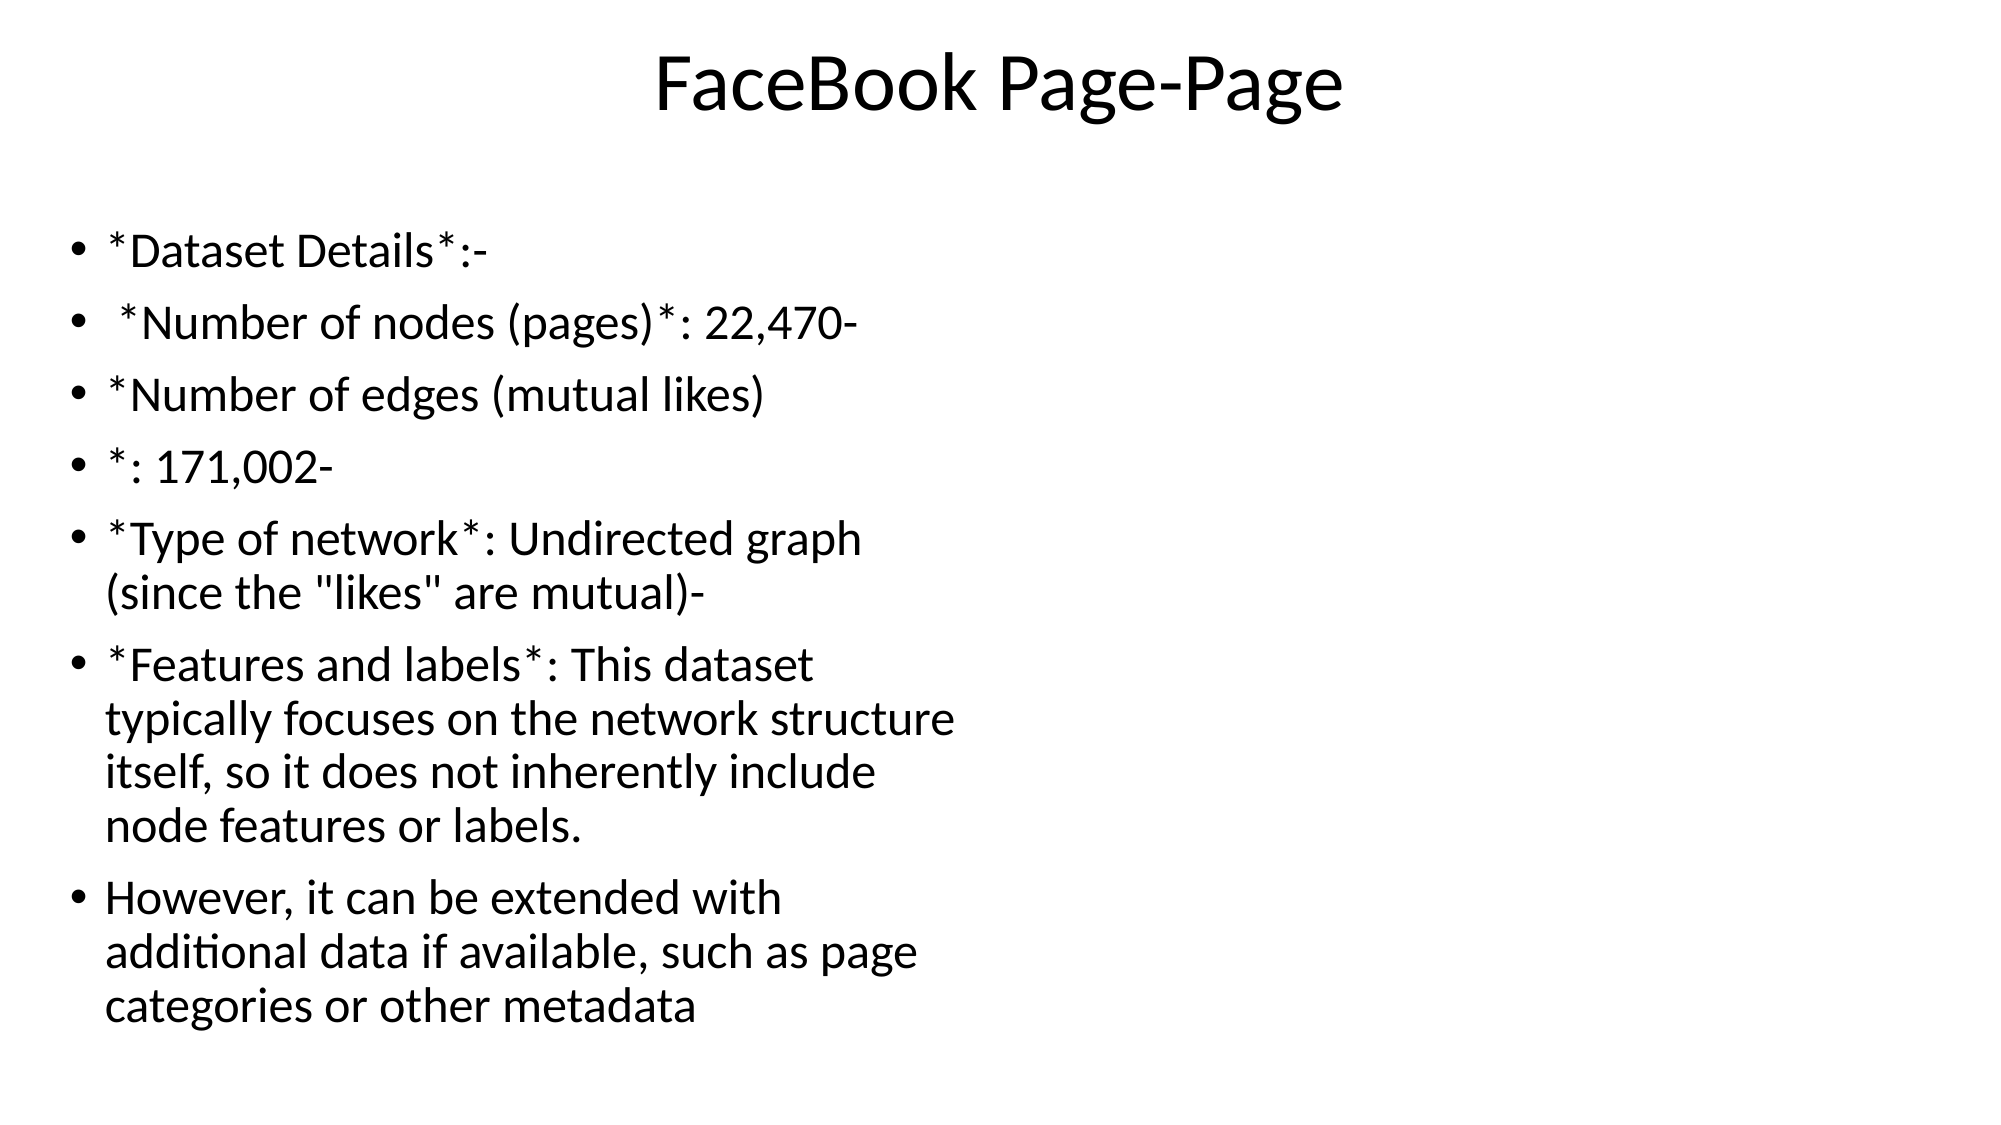

# FaceBook Page-Page
*Dataset Details*:-
 *Number of nodes (pages)*: 22,470-
*Number of edges (mutual likes)
*: 171,002-
*Type of network*: Undirected graph (since the "likes" are mutual)-
*Features and labels*: This dataset typically focuses on the network structure itself, so it does not inherently include node features or labels.
However, it can be extended with additional data if available, such as page categories or other metadata